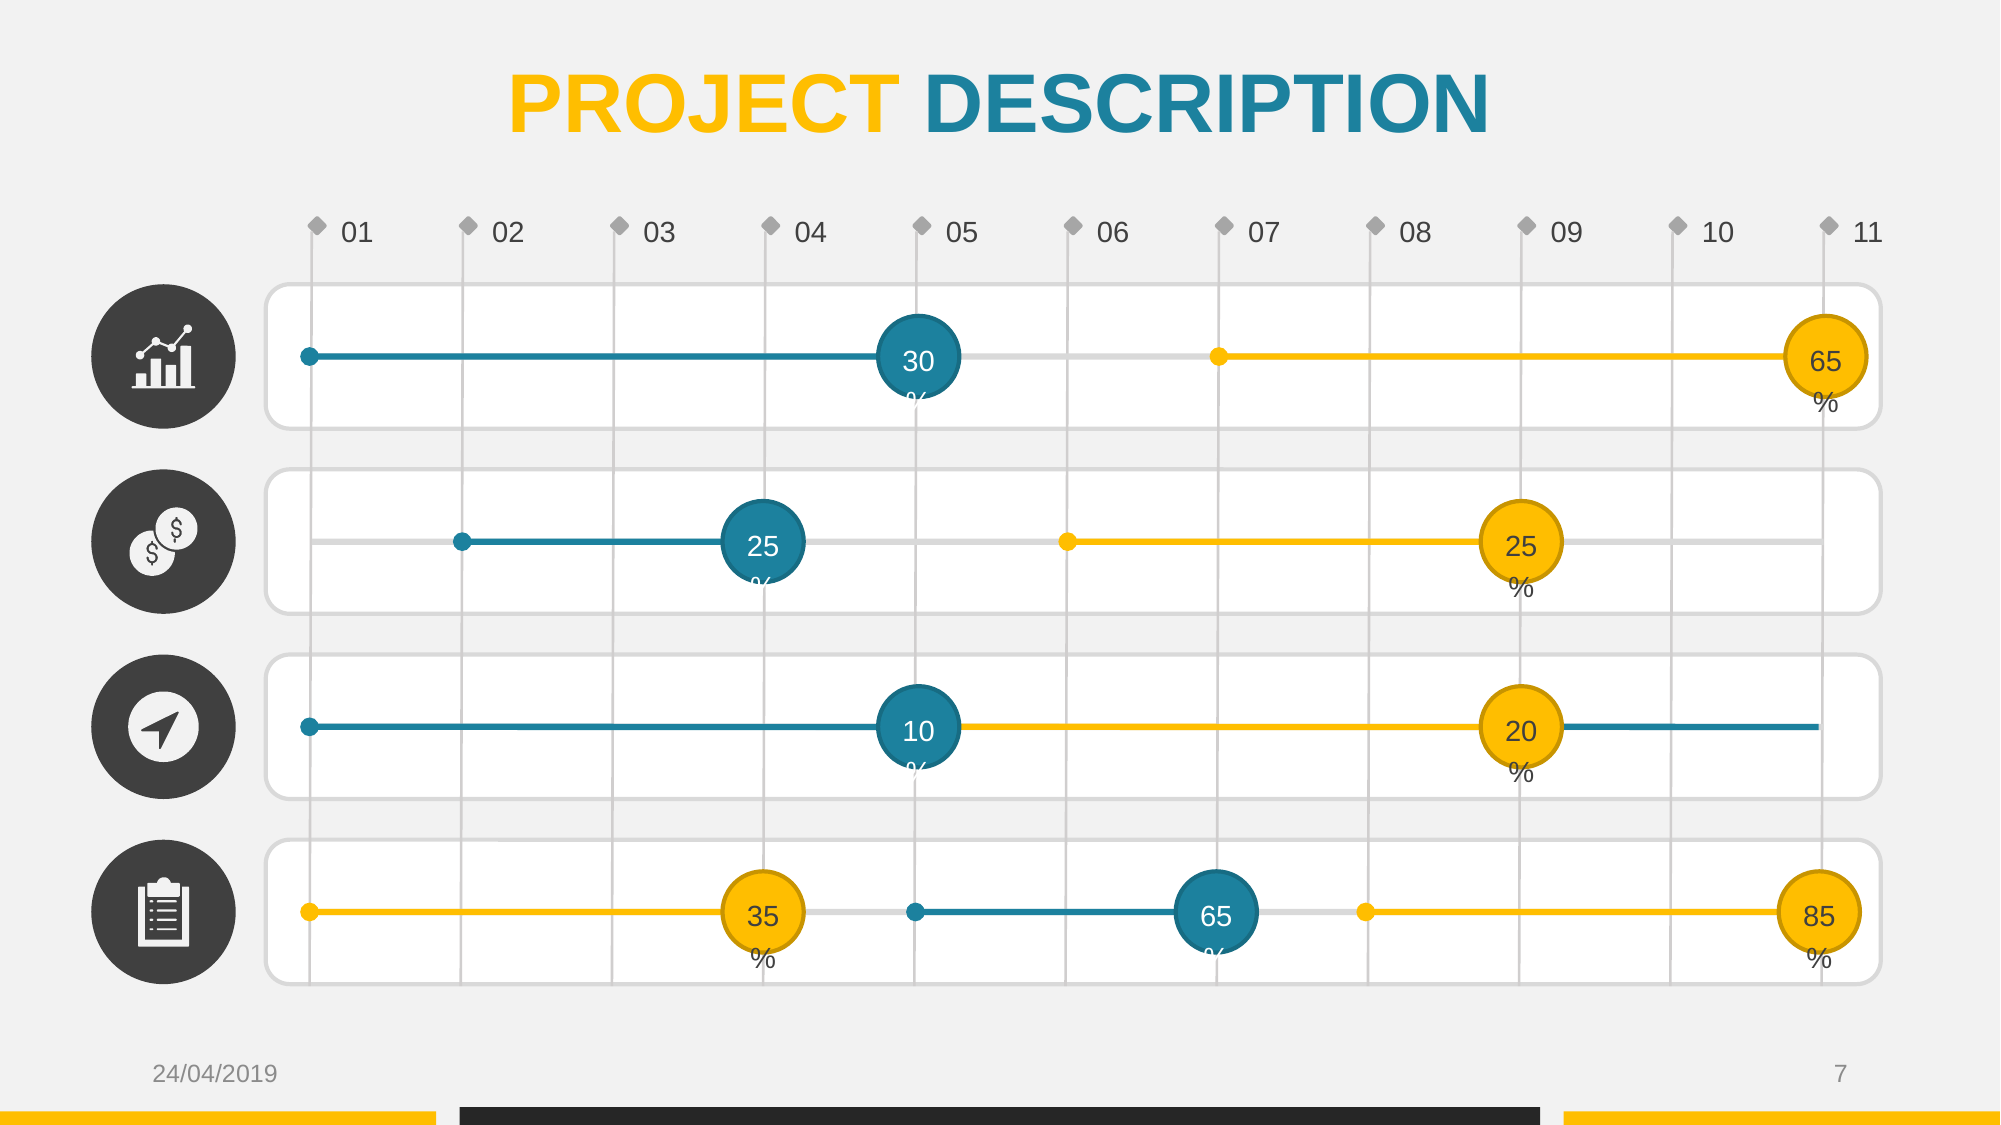

PROJECT DESCRIPTION
01

02

03

04

05

06

07

08

09

10

11

30%
65%

25%
25%

10%
20%

35%
65%
85%

24/04/2019
7